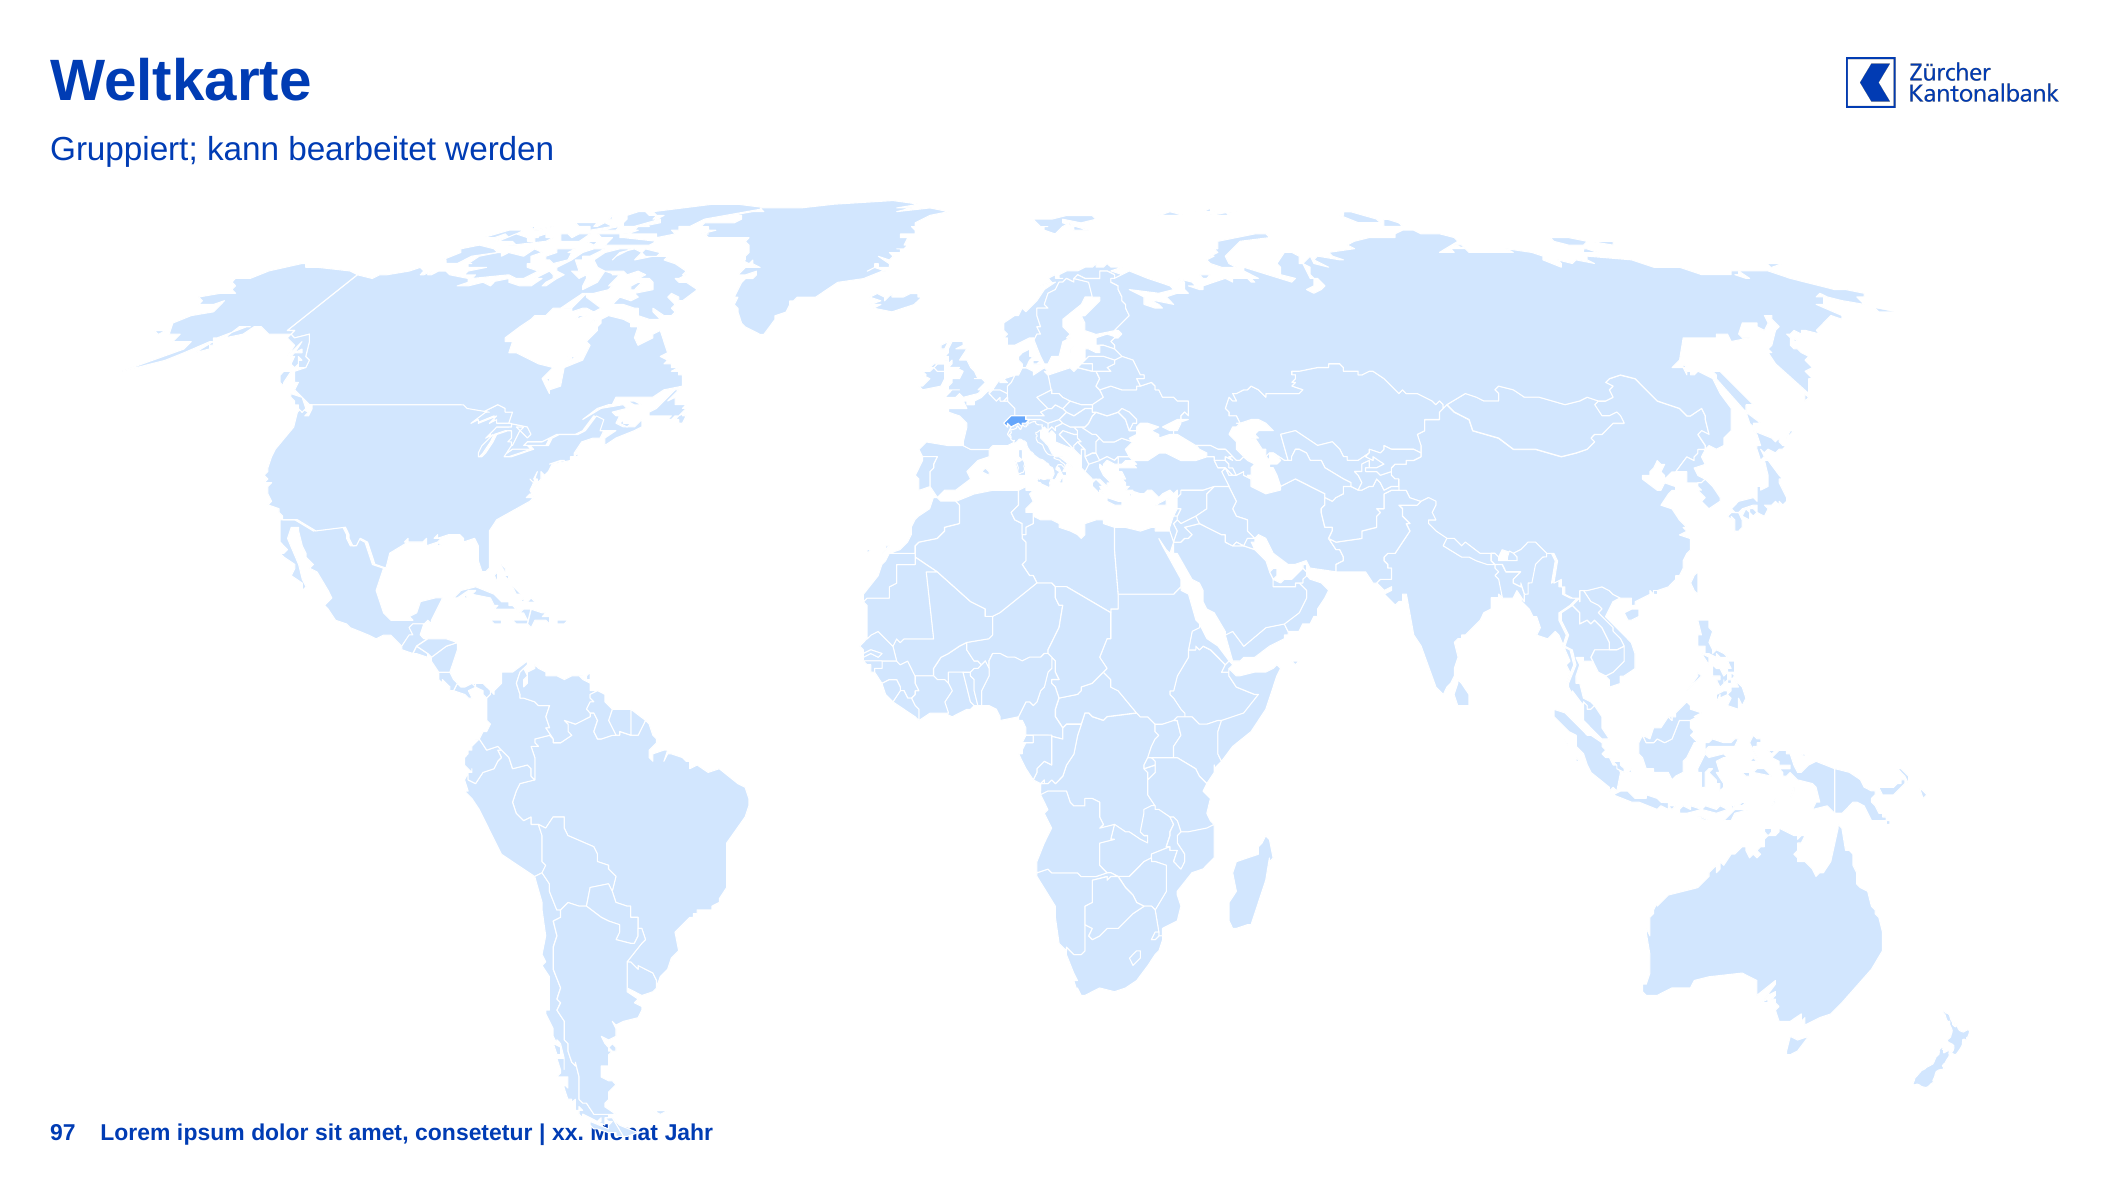

# Weltkarte
Gruppiert; kann bearbeitet werden

97
Lorem ipsum dolor sit amet, consetetur | xx. Monat Jahr